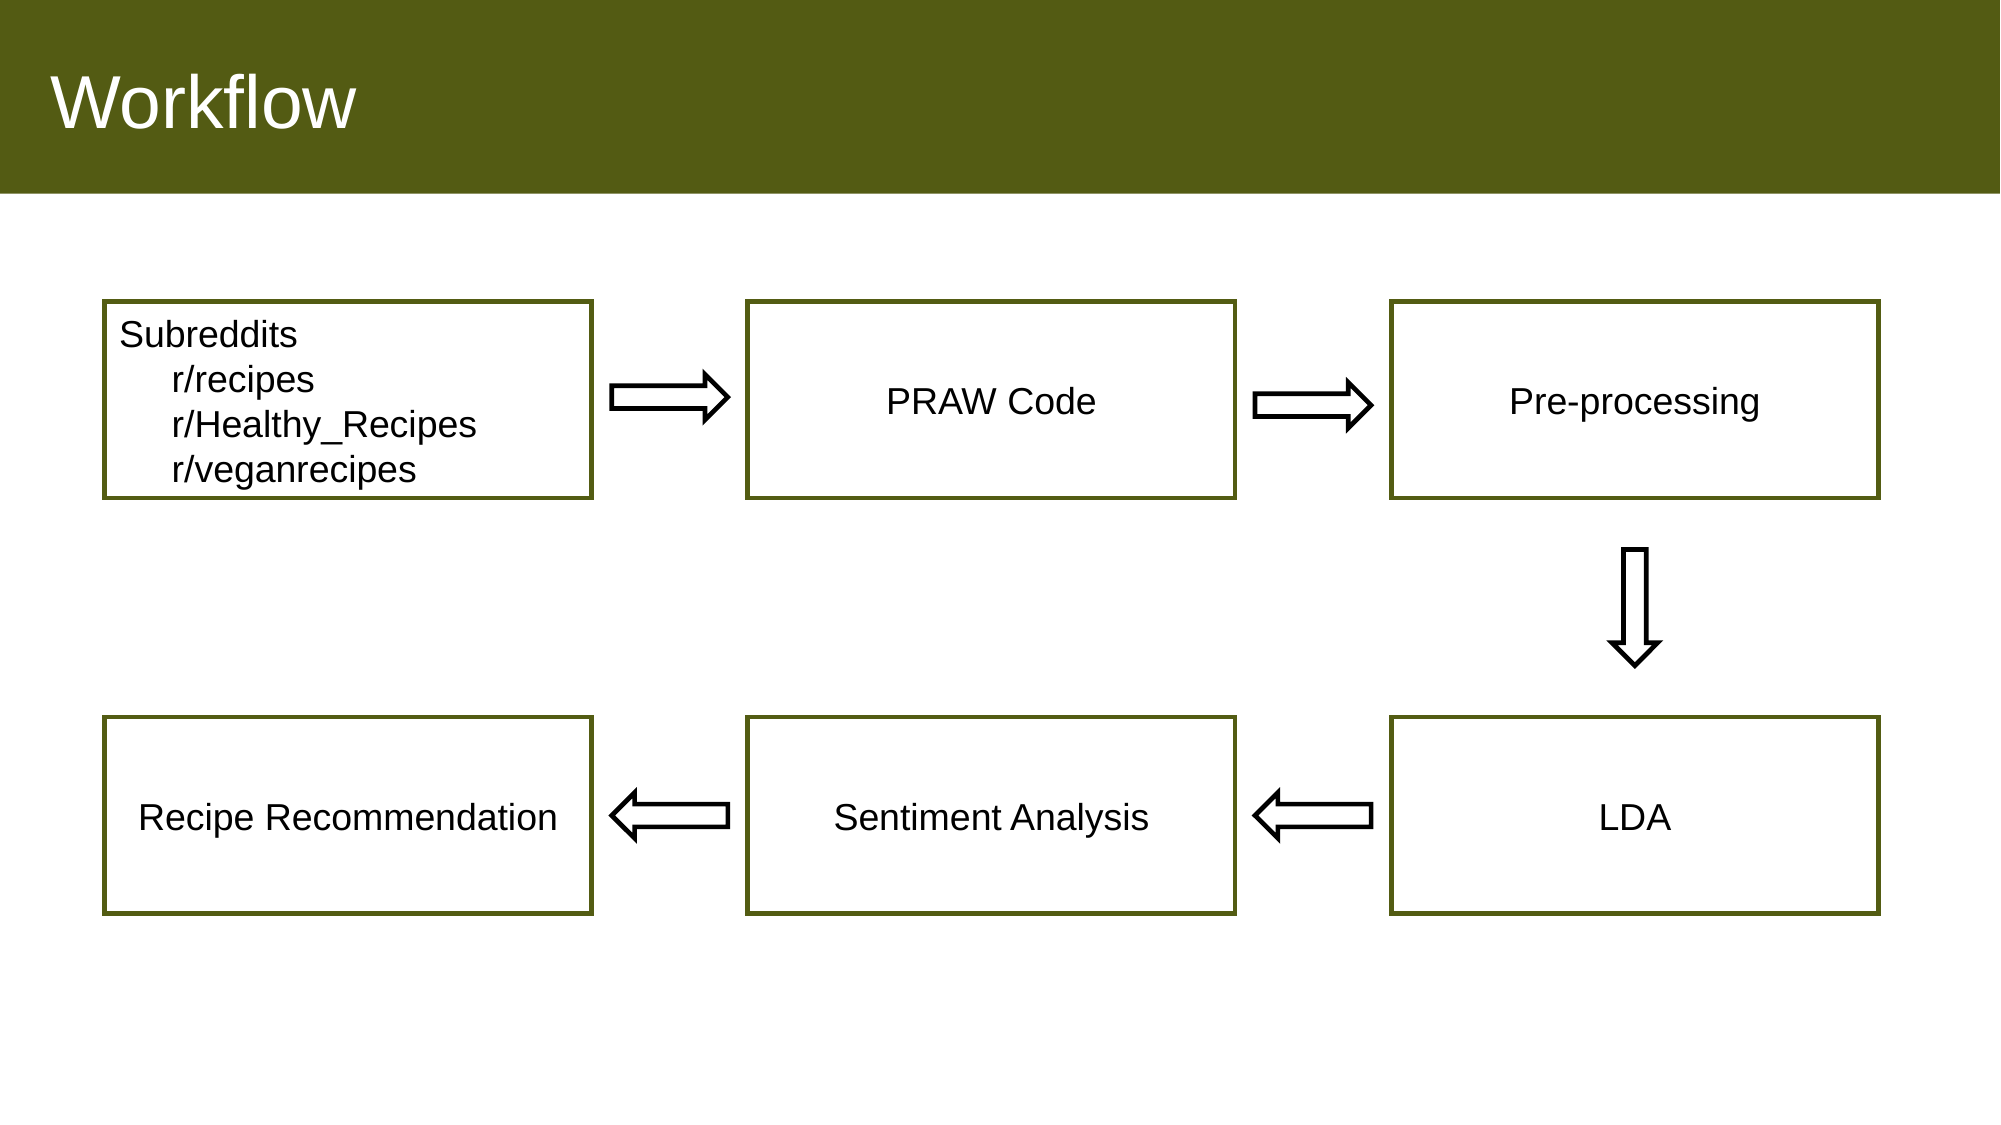

# Workflow
Subreddits
     r/recipes
     r/Healthy_Recipes
     r/veganrecipes
PRAW Code

Pre-processing

Recipe Recommendation
Sentiment Analysis
LDA